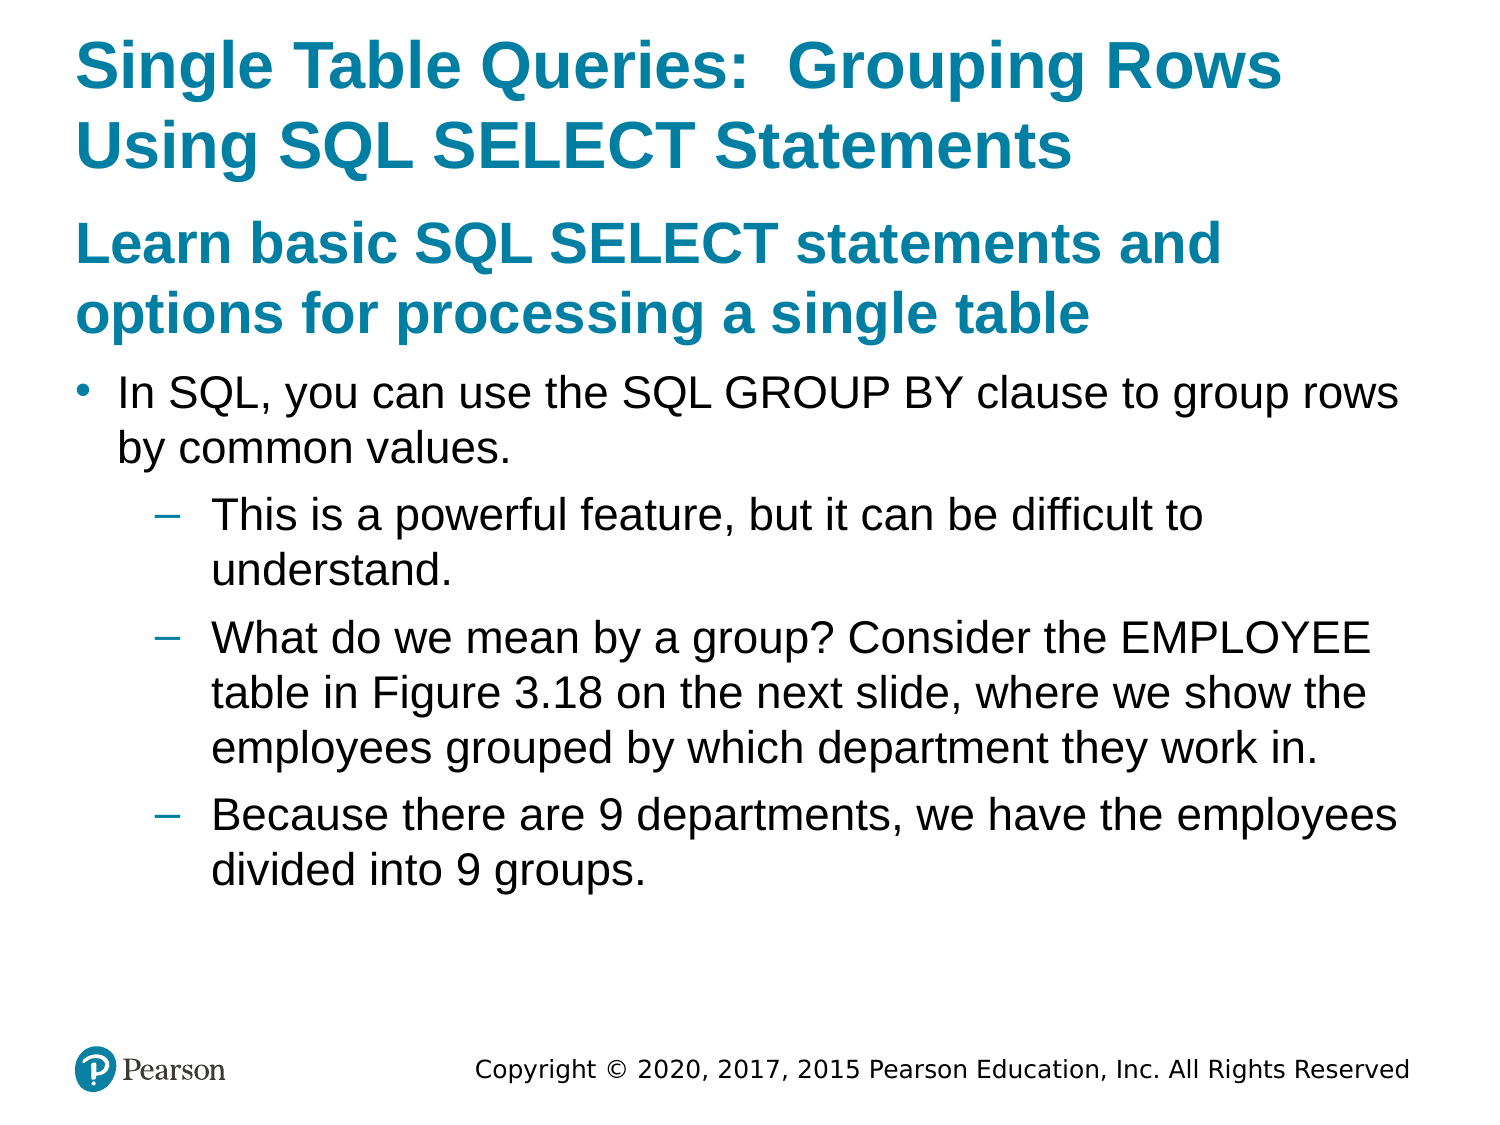

# Single Table Queries:  Grouping Rows Using SQL SELECT Statements
Learn basic SQL SELECT statements and options for processing a single table
In SQL, you can use the SQL GROUP BY clause to group rows by common values.
This is a powerful feature, but it can be difficult to understand.
What do we mean by a group? Consider the EMPLOYEE table in Figure 3.18 on the next slide, where we show the employees grouped by which department they work in.
Because there are 9 departments, we have the employees divided into 9 groups.